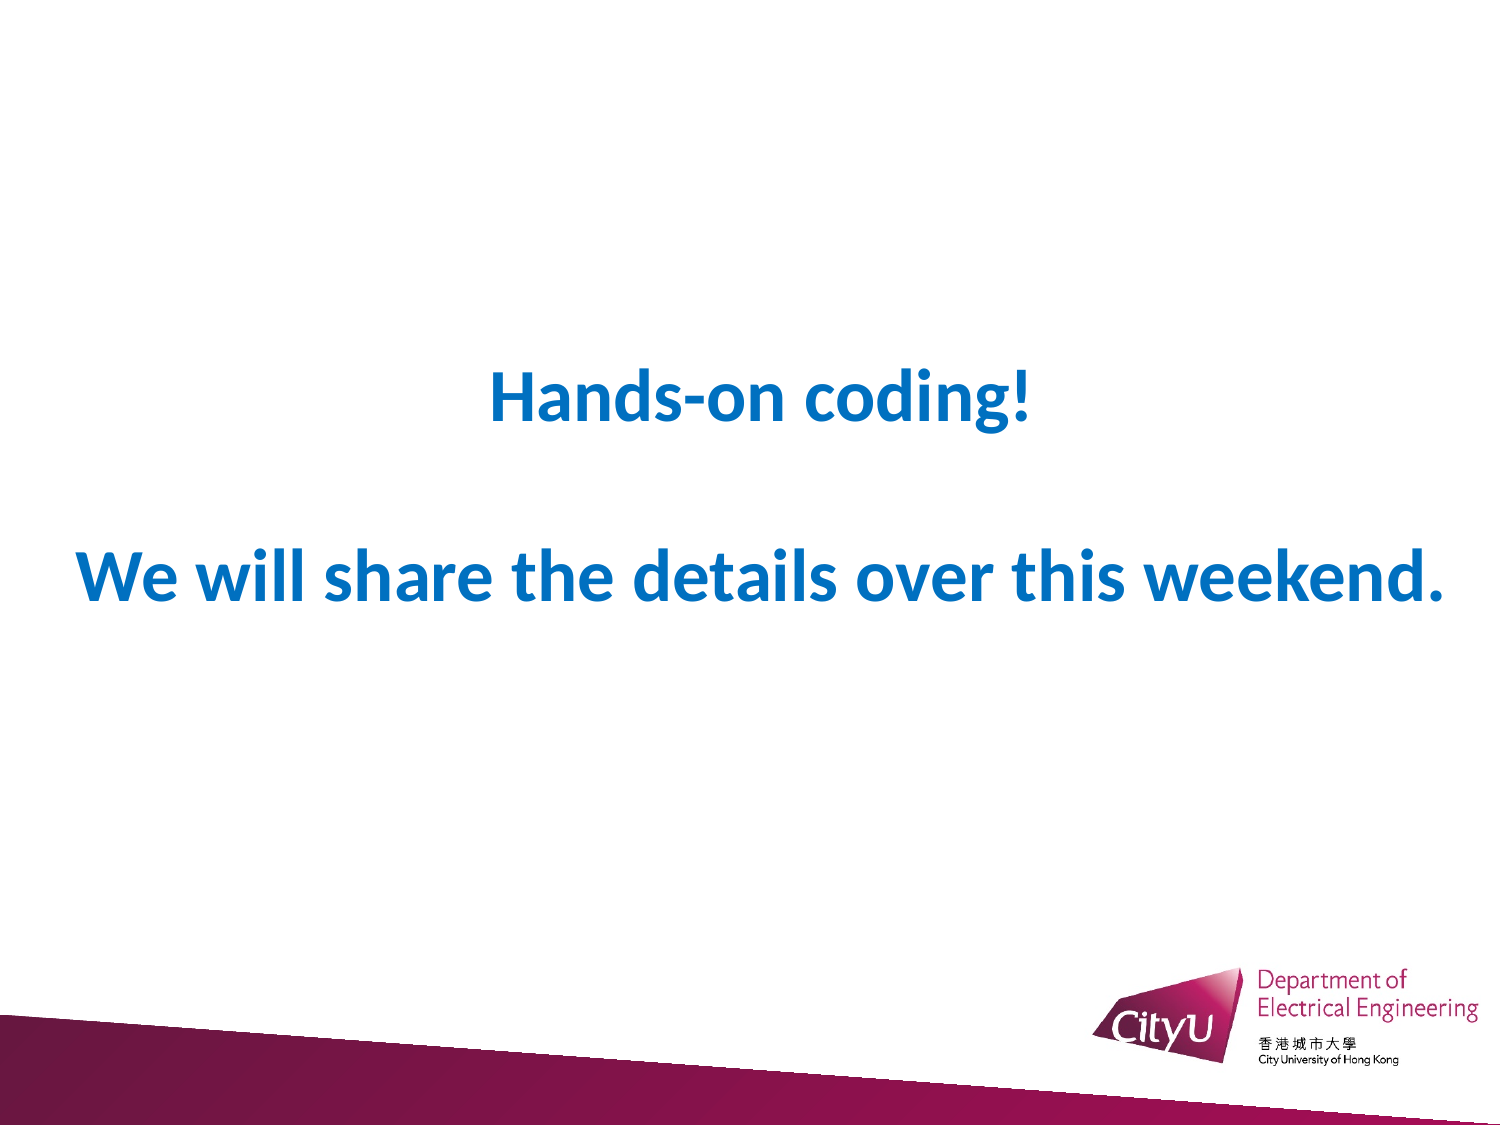

Hands-on coding!

We will share the details over this weekend.